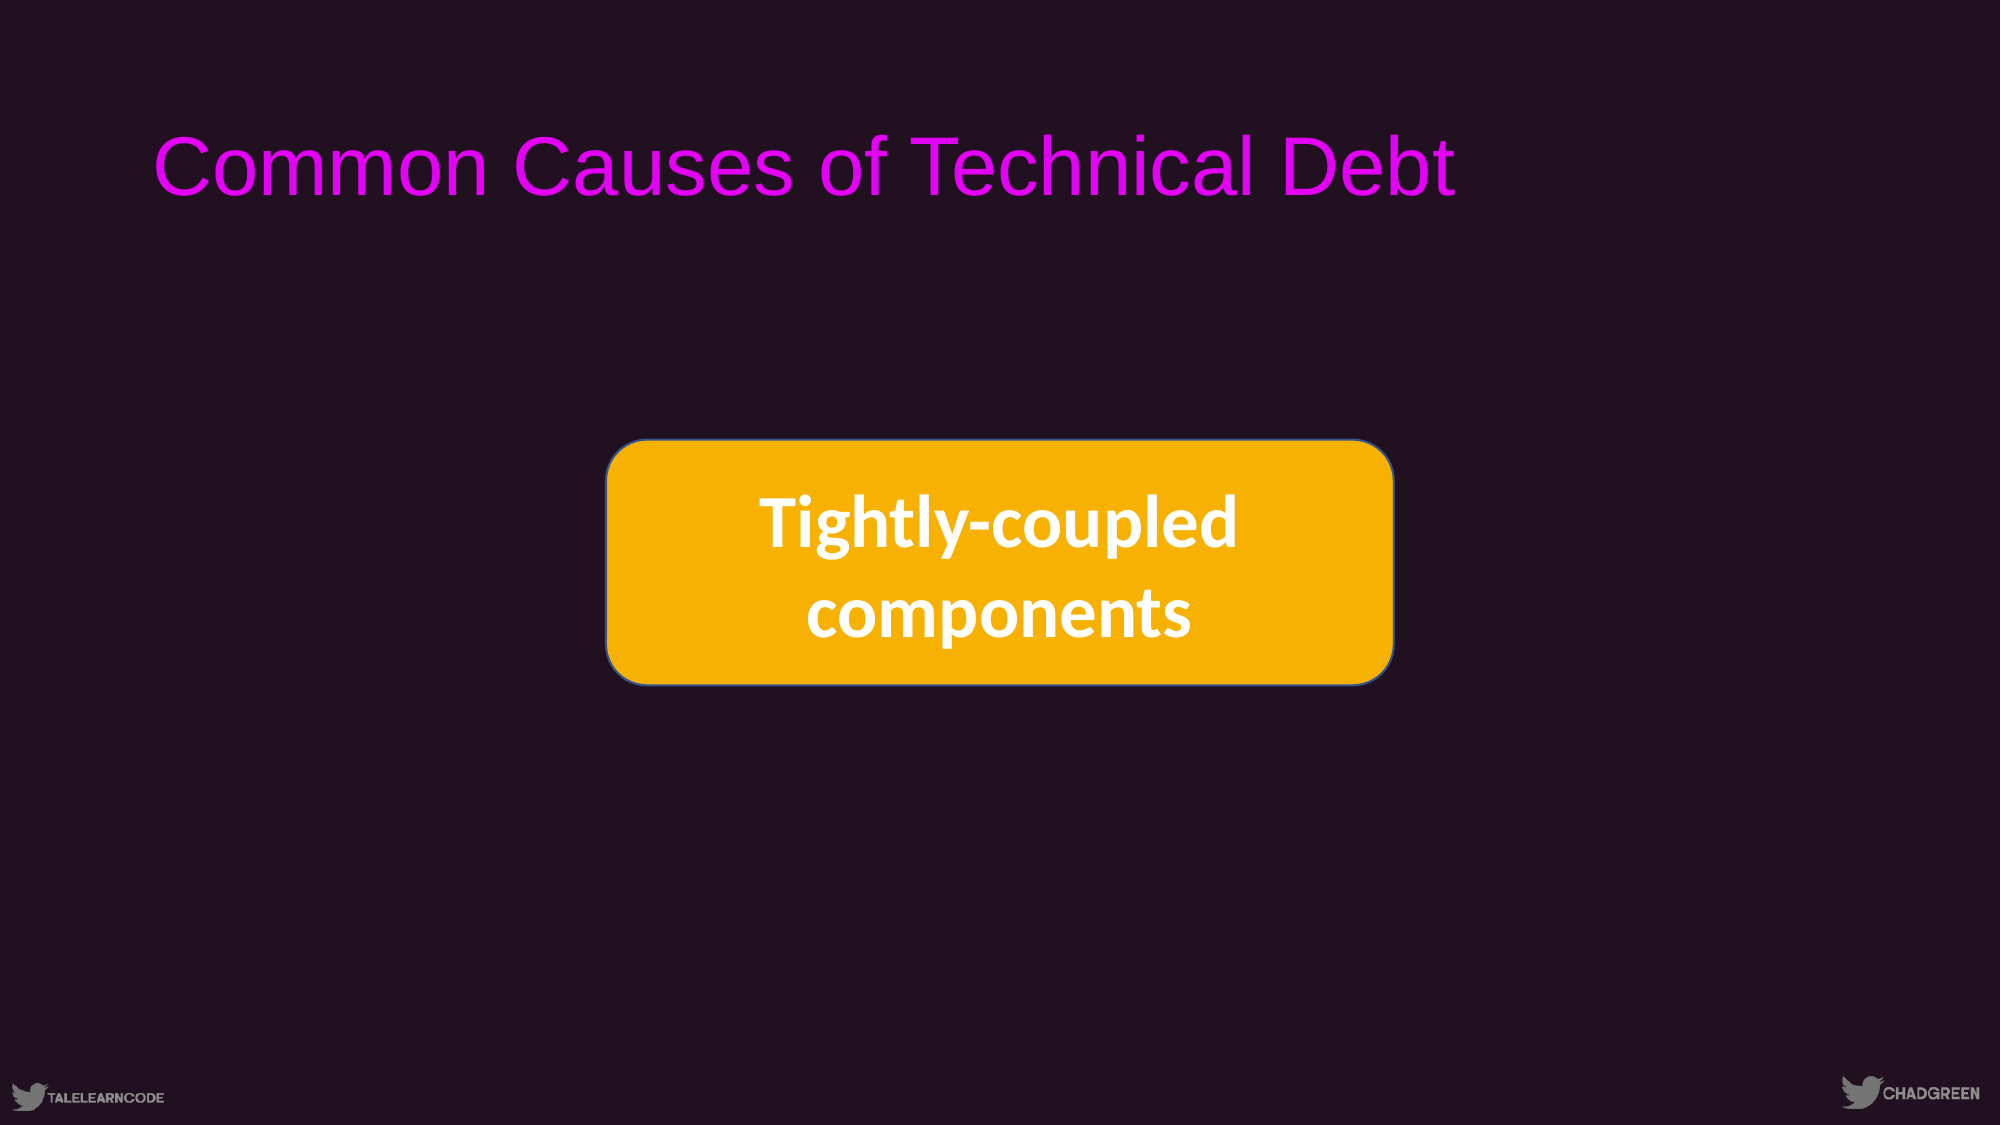

# Common Causes of Technical Debt
Tightly-coupled components